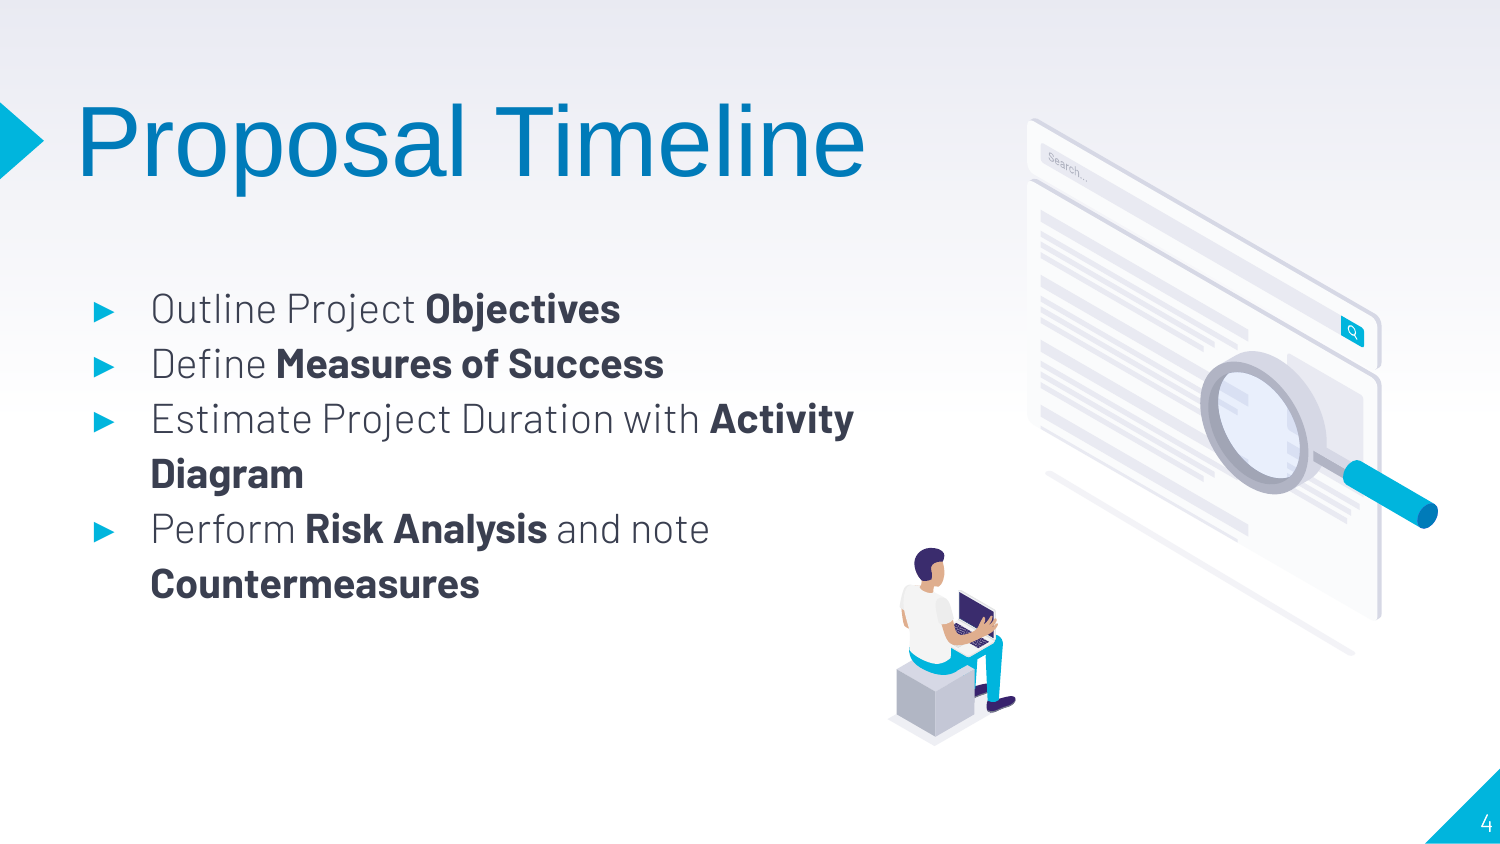

# Proposal Timeline

Outline Project Objectives
Define Measures of Success
Estimate Project Duration with Activity Diagram
Perform Risk Analysis and note Countermeasures
4
4